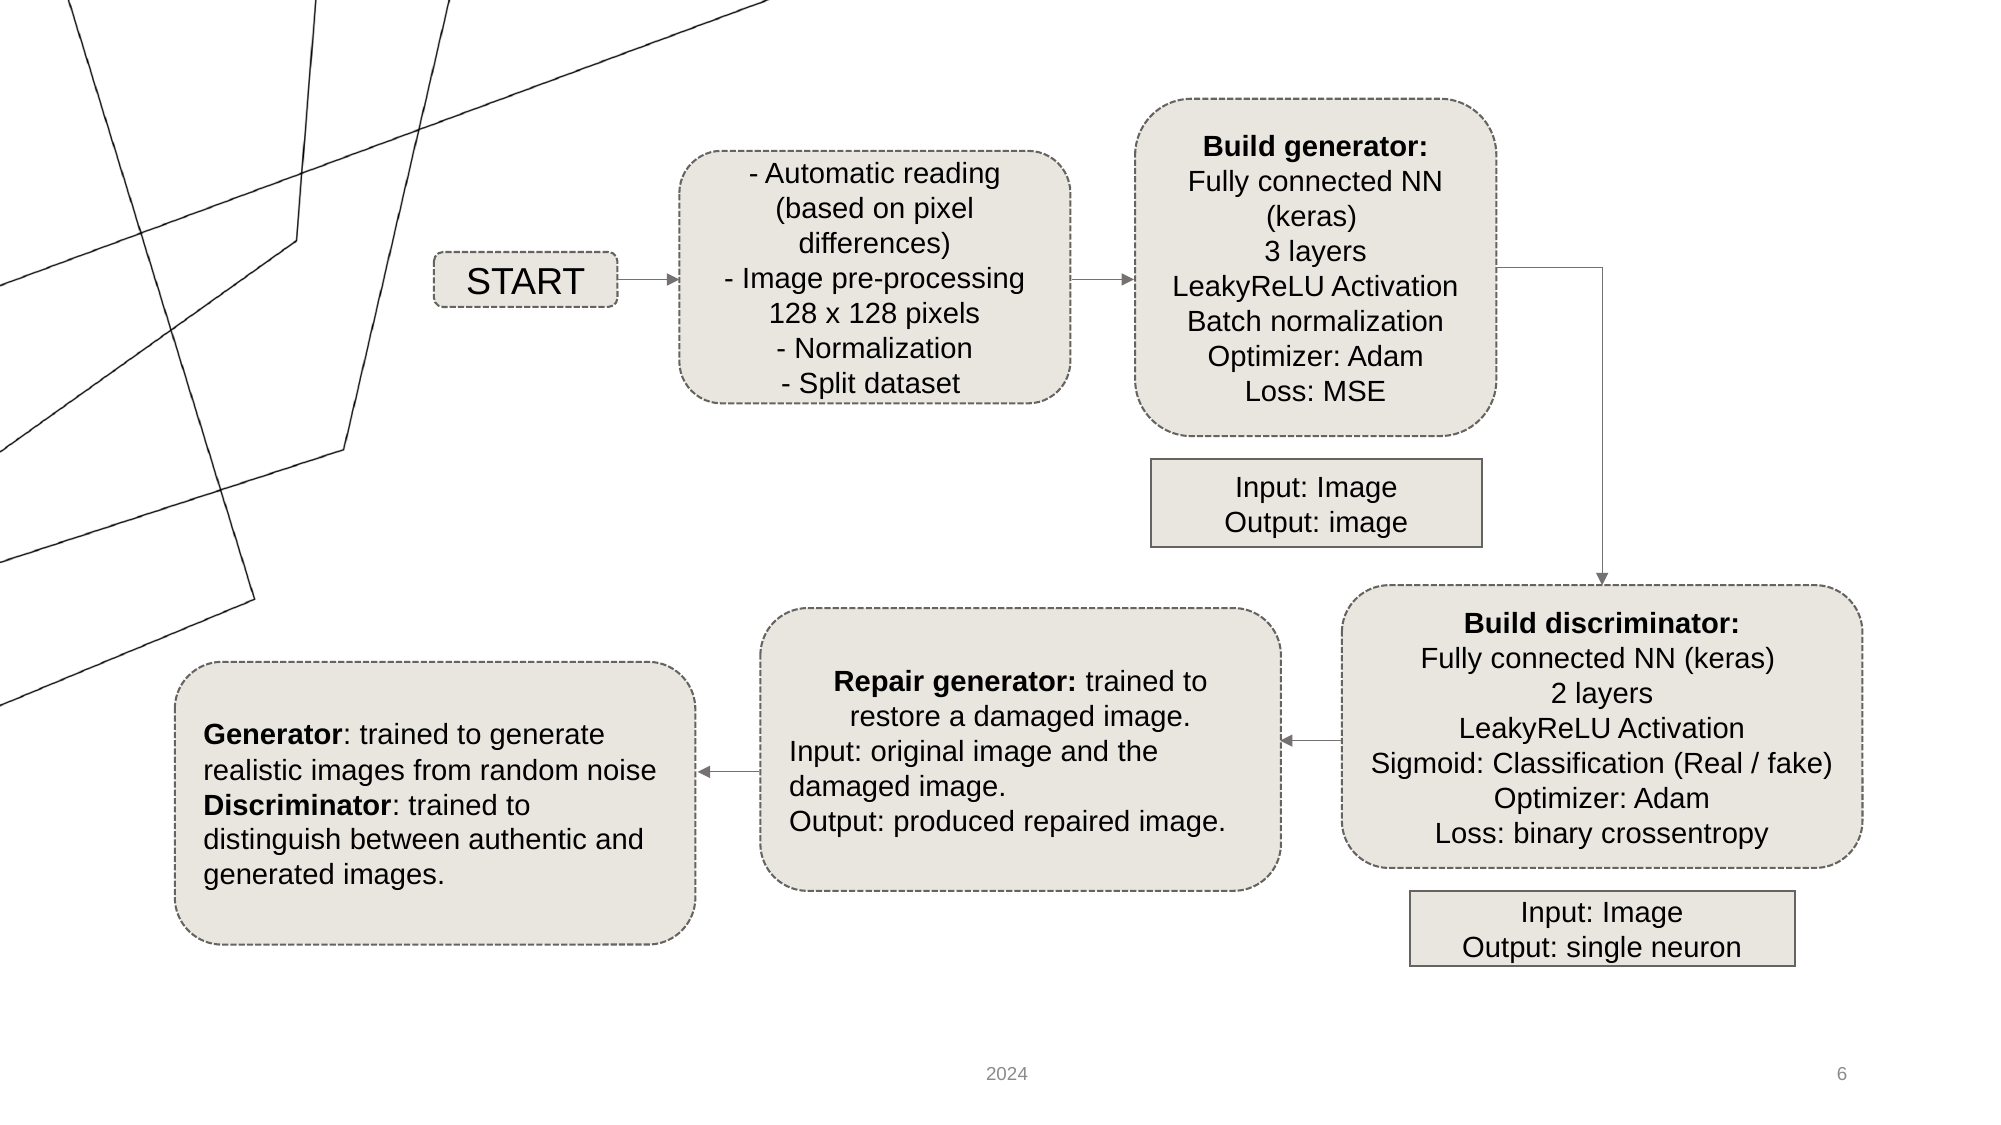

Build generator:
Fully connected NN (keras)
3 layers
LeakyReLU Activation
Batch normalization
Optimizer: Adam
Loss: MSE
- Automatic reading (based on pixel differences)
- Image pre-processing
128 x 128 pixels
- Normalization
- Split dataset
START
Input: Image
Output: image
Build discriminator:
Fully connected NN (keras)
2 layers
LeakyReLU Activation
Sigmoid: Classification (Real / fake)
Optimizer: Adam
Loss: binary crossentropy
Repair generator: trained to restore a damaged image.
Input: original image and the damaged image.
Output: produced repaired image.
Generator: trained to generate realistic images from random noise
Discriminator: trained to distinguish between authentic and generated images.
Input: Image
Output: single neuron
2024
6